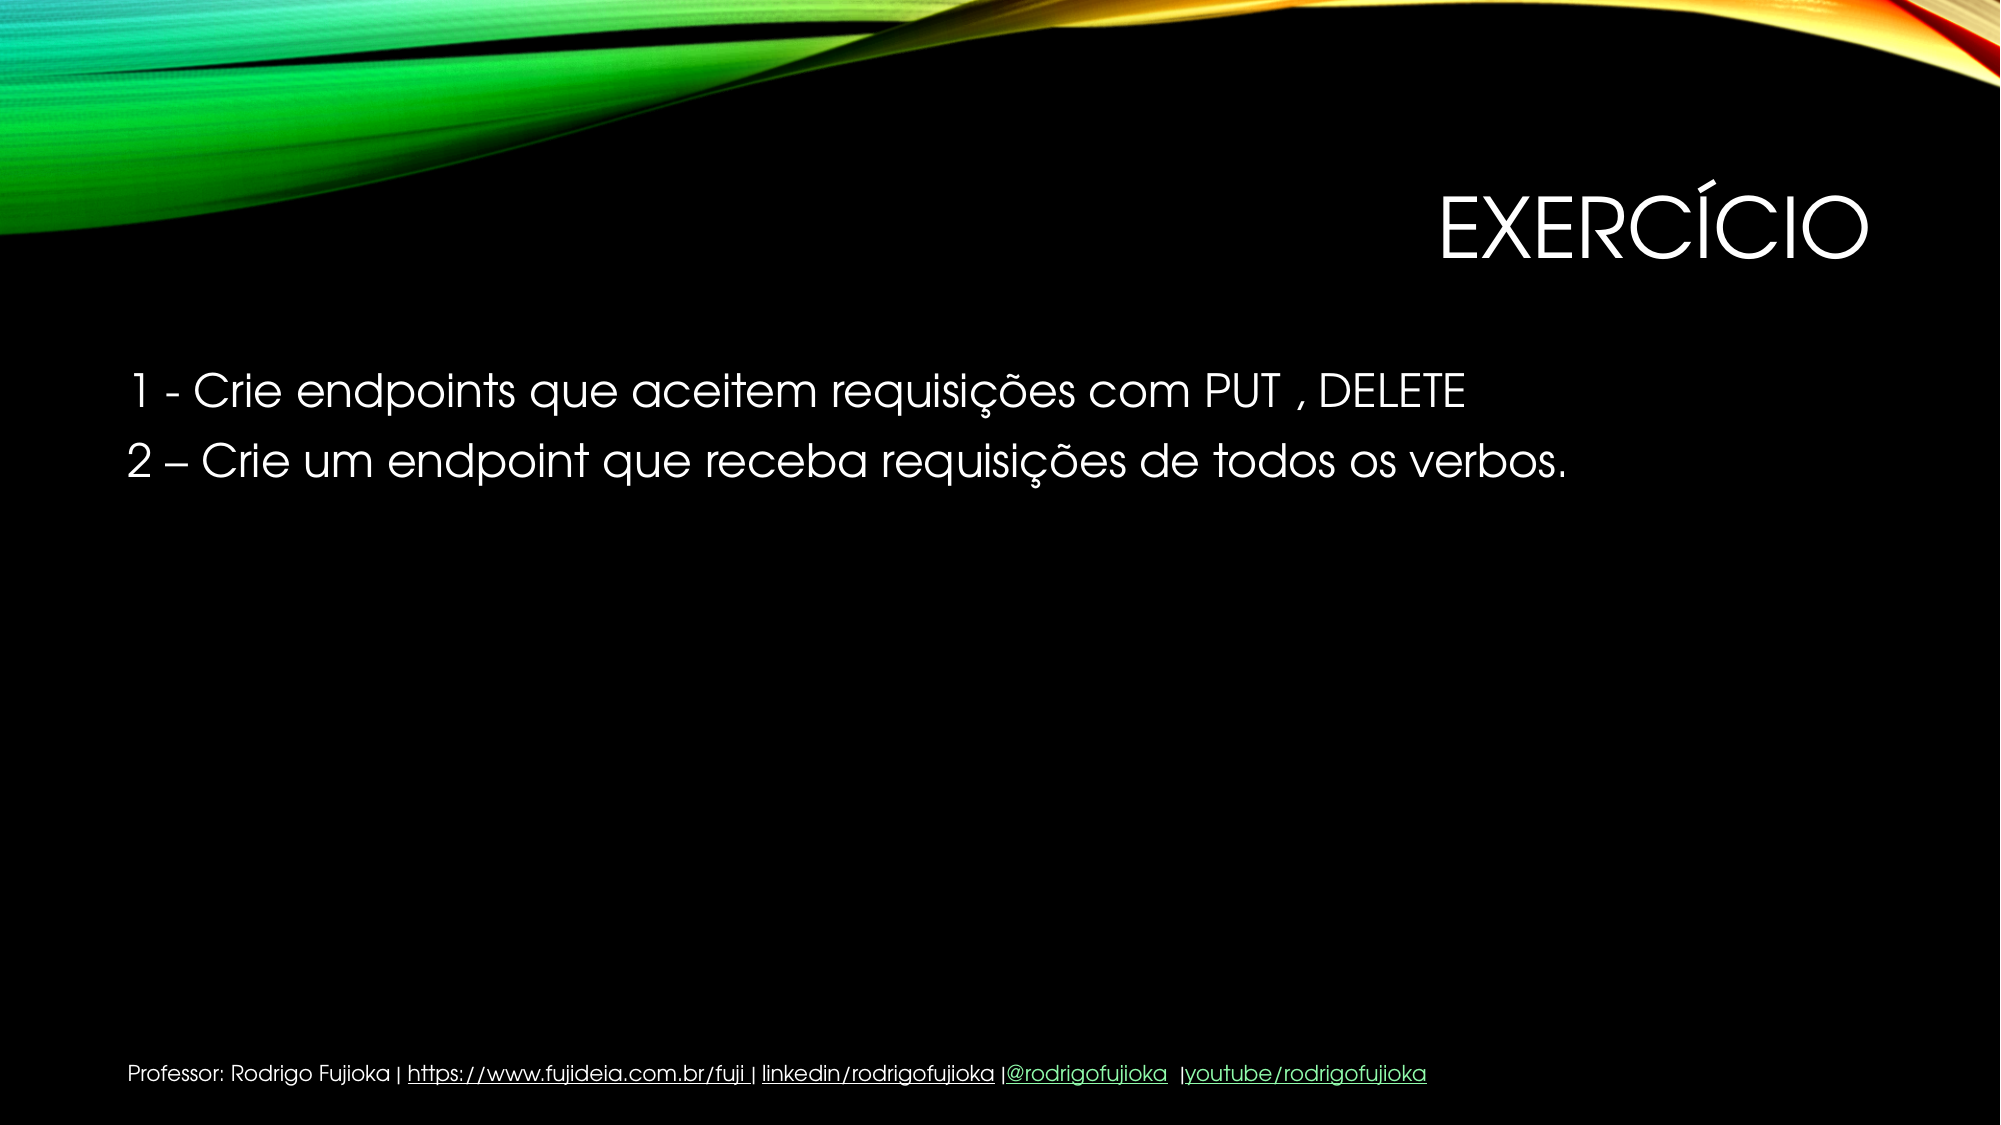

# Exercício
1 - Crie endpoints que aceitem requisições com PUT , DELETE
2 – Crie um endpoint que receba requisições de todos os verbos.
Professor: Rodrigo Fujioka | https://www.fujideia.com.br/fuji | linkedin/rodrigofujioka |@rodrigofujioka  |youtube/rodrigofujioka